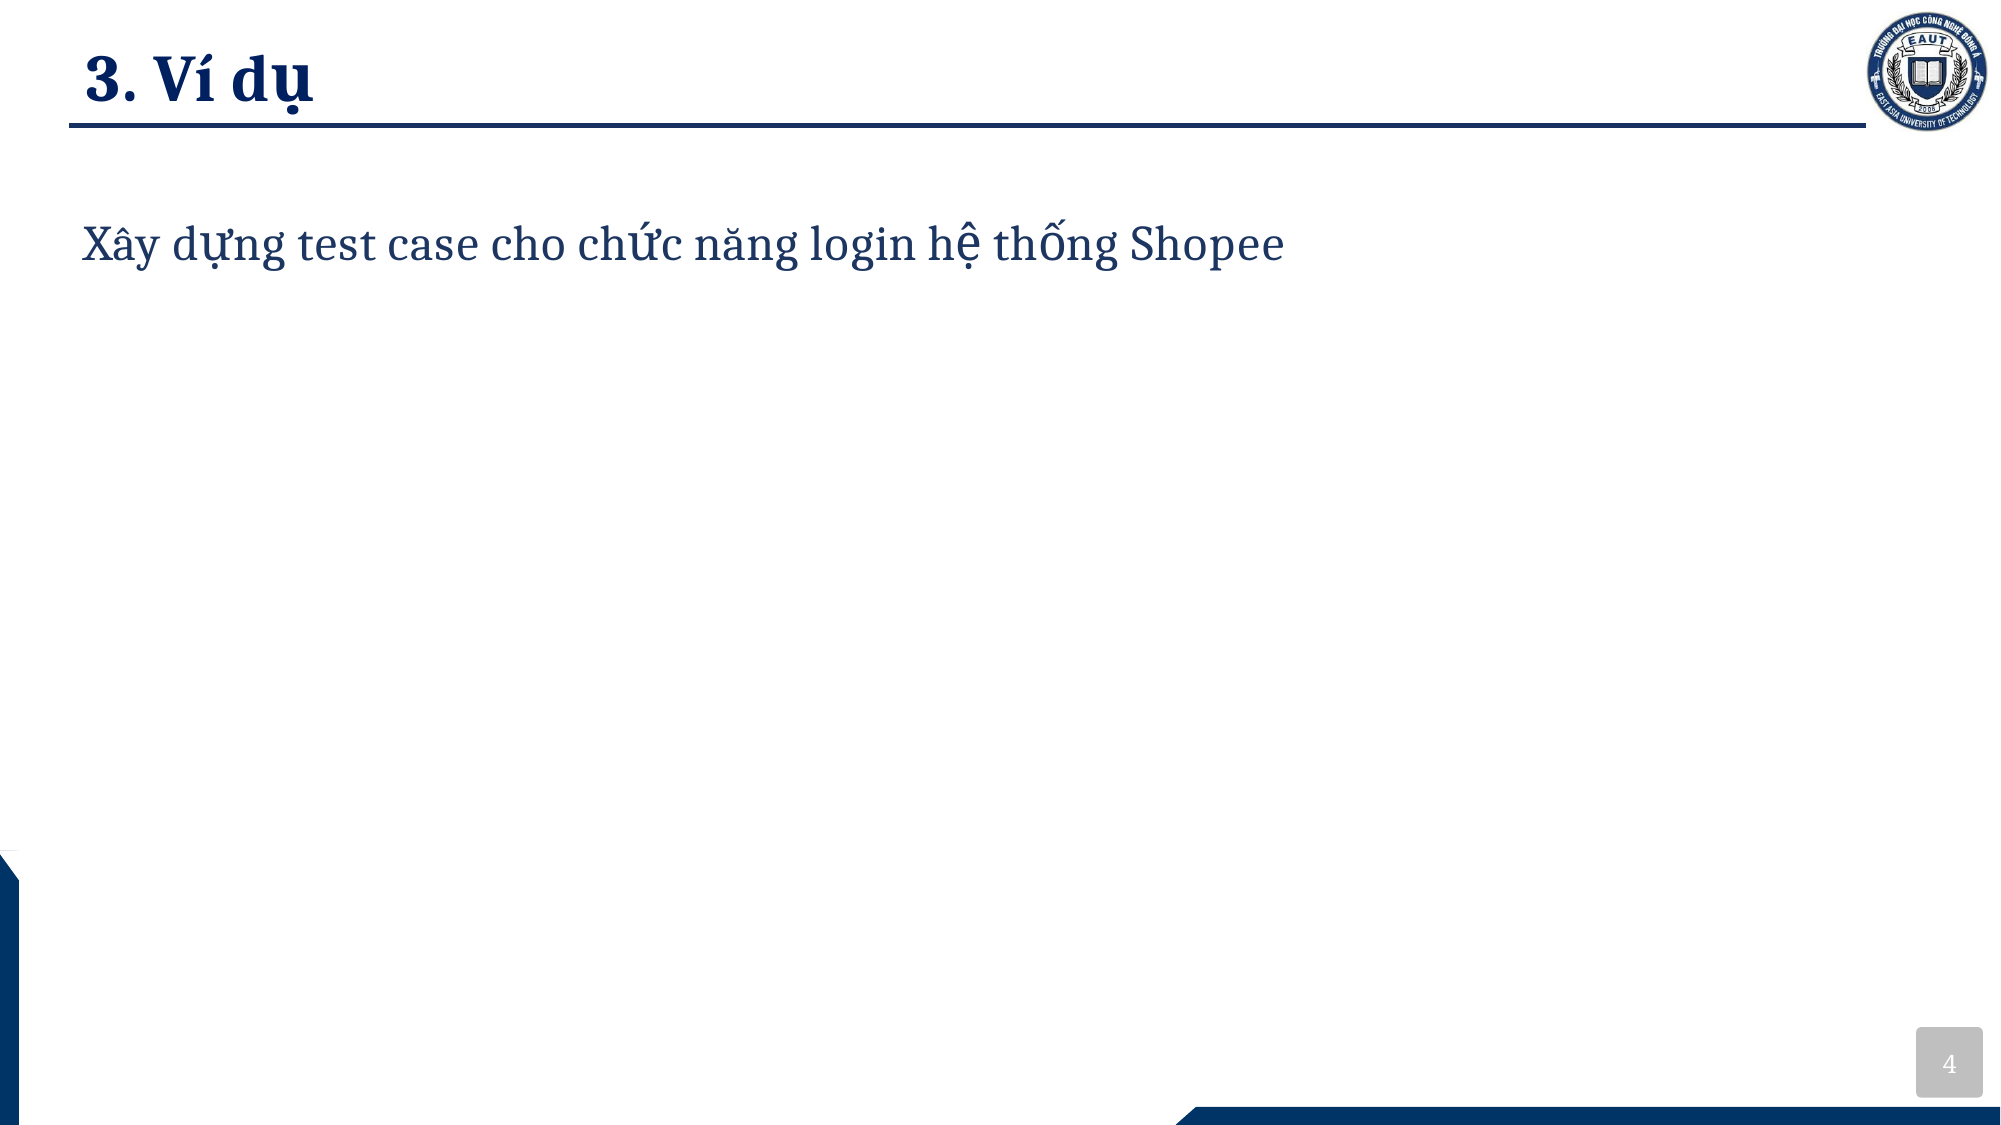

# 3. Ví dụ
Xây dựng test case cho chức năng login hệ thống Shopee